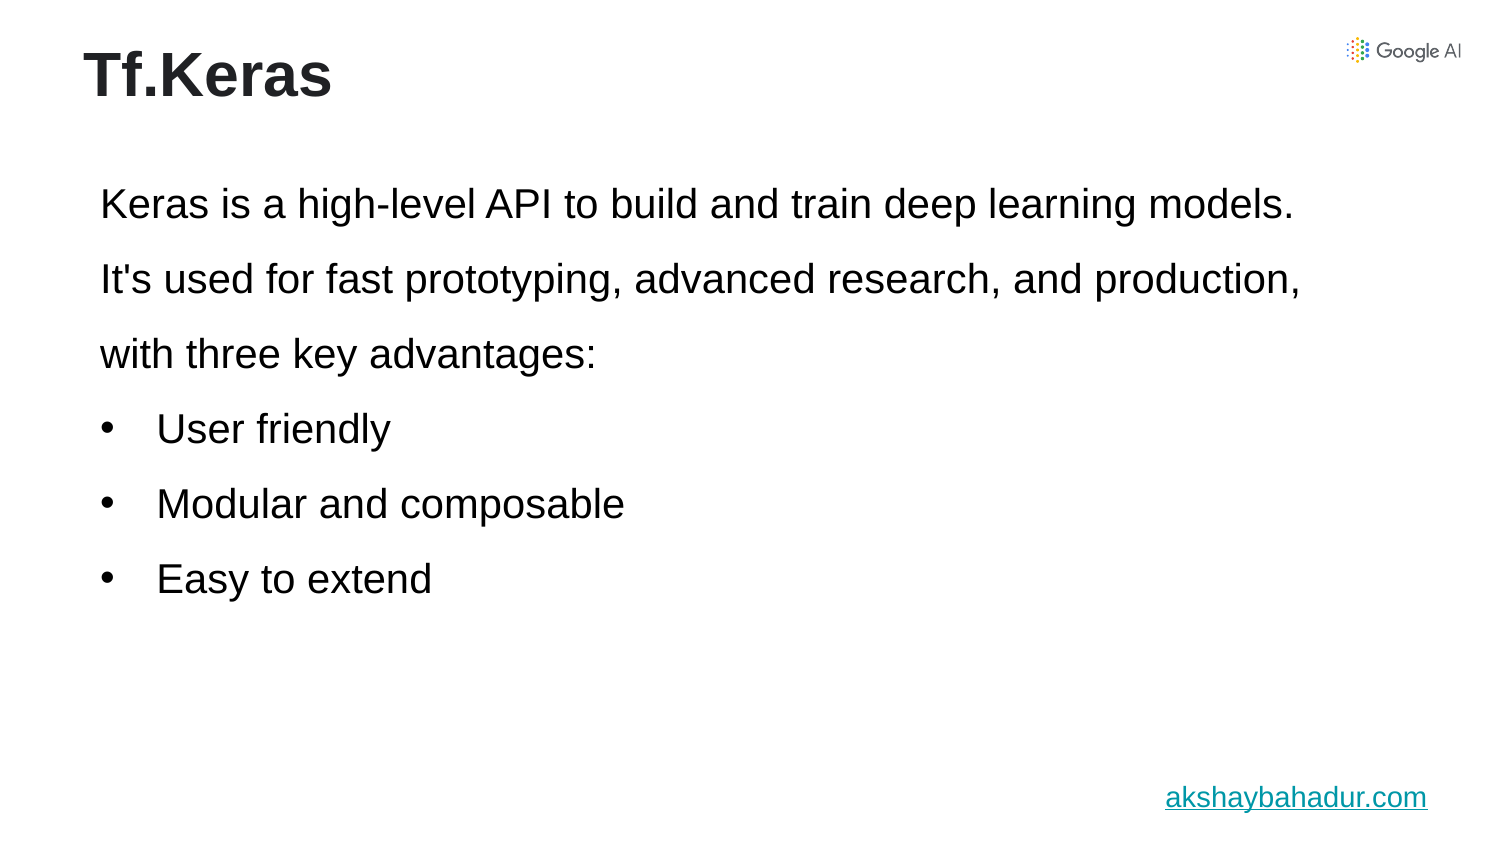

Tf.Keras

Keras is a high-level API to build and train deep learning models. It's used for fast prototyping, advanced research, and production, with three key advantages:
User friendly
Modular and composable
Easy to extend

akshaybahadur.com